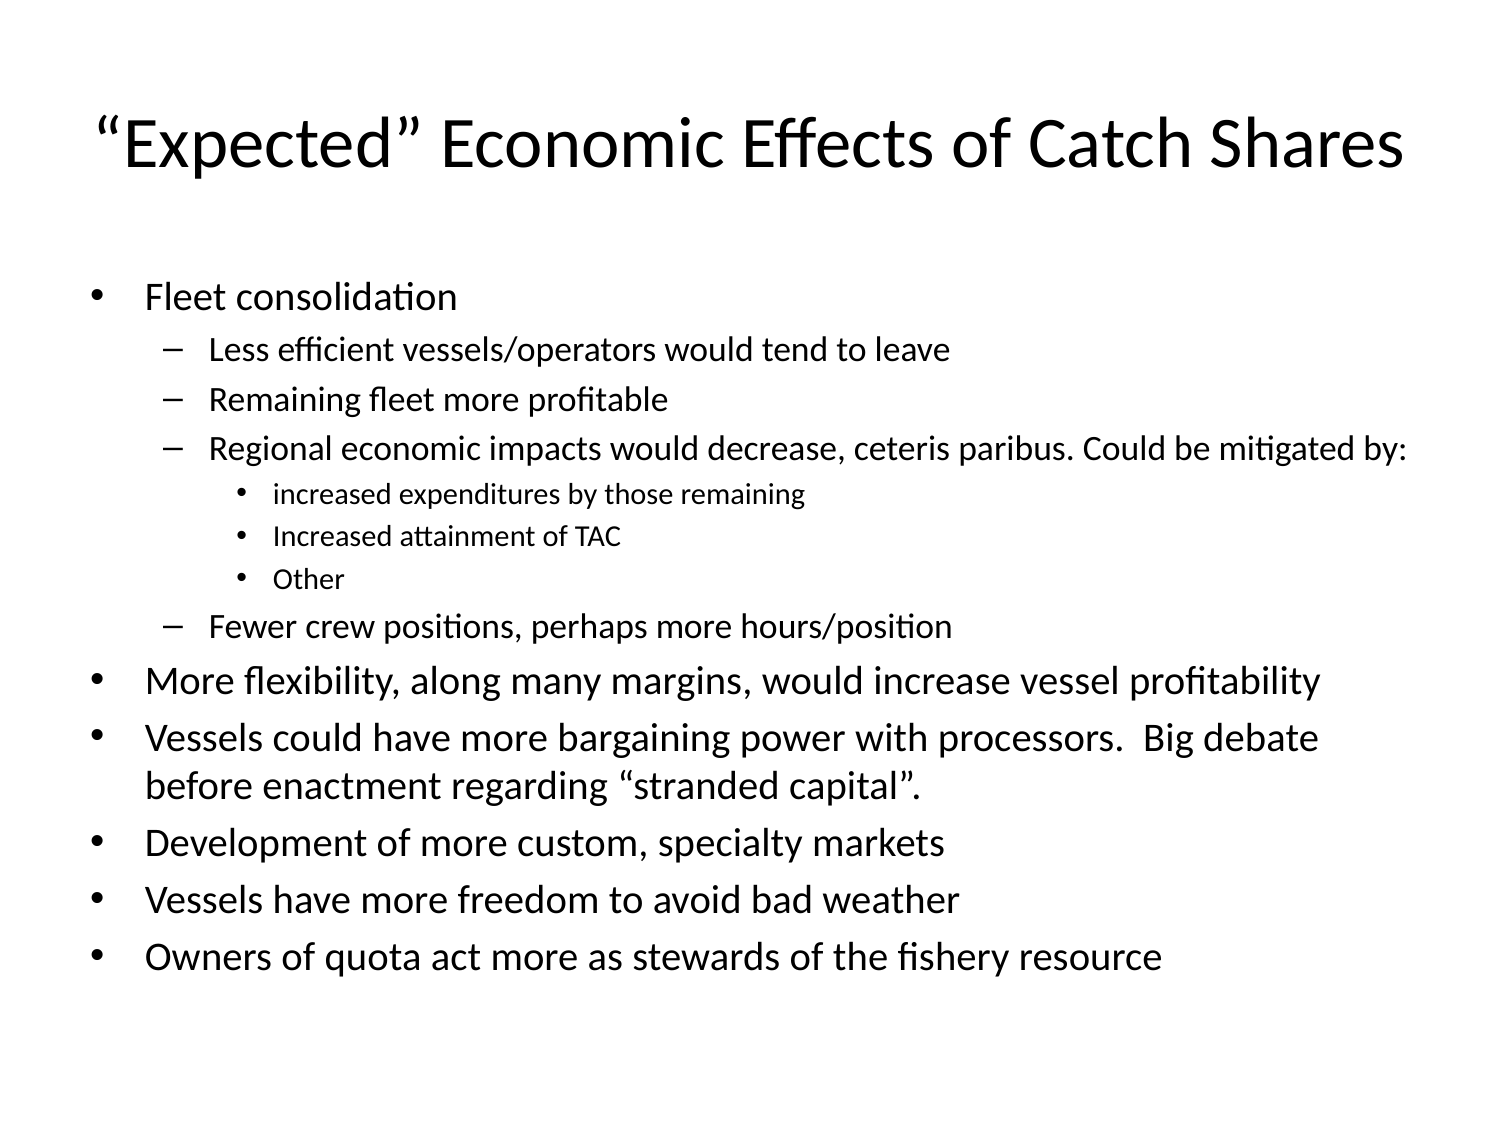

# “Expected” Economic Effects of Catch Shares
Fleet consolidation
Less efficient vessels/operators would tend to leave
Remaining fleet more profitable
Regional economic impacts would decrease, ceteris paribus. Could be mitigated by:
increased expenditures by those remaining
Increased attainment of TAC
Other
Fewer crew positions, perhaps more hours/position
More flexibility, along many margins, would increase vessel profitability
Vessels could have more bargaining power with processors.  Big debate before enactment regarding “stranded capital”.
Development of more custom, specialty markets
Vessels have more freedom to avoid bad weather
Owners of quota act more as stewards of the fishery resource